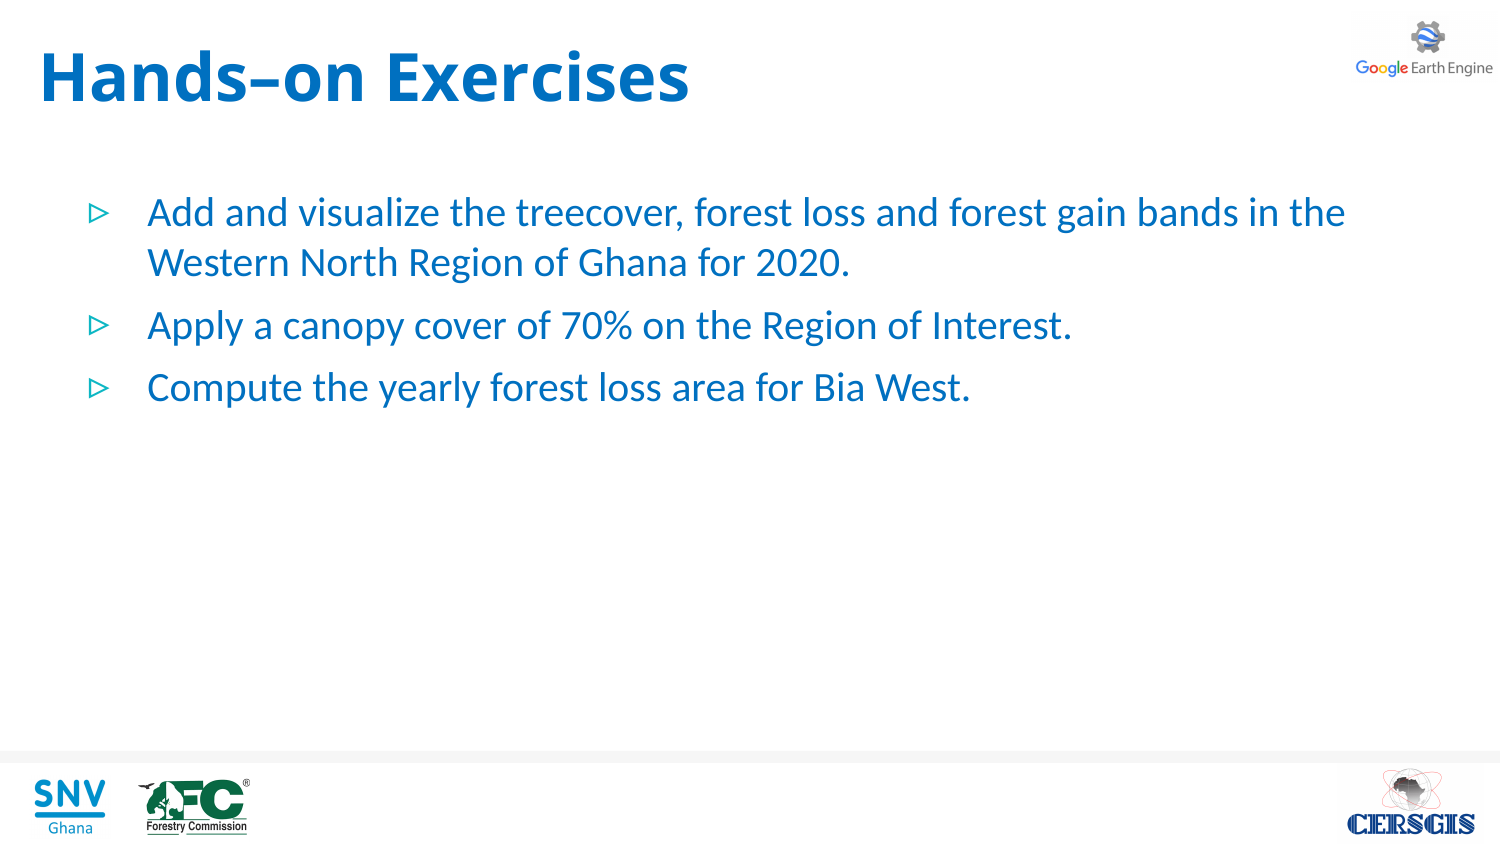

# Hands–on Exercises
Add and visualize the treecover, forest loss and forest gain bands in the Western North Region of Ghana for 2020.
Apply a canopy cover of 70% on the Region of Interest.
Compute the yearly forest loss area for Bia West.